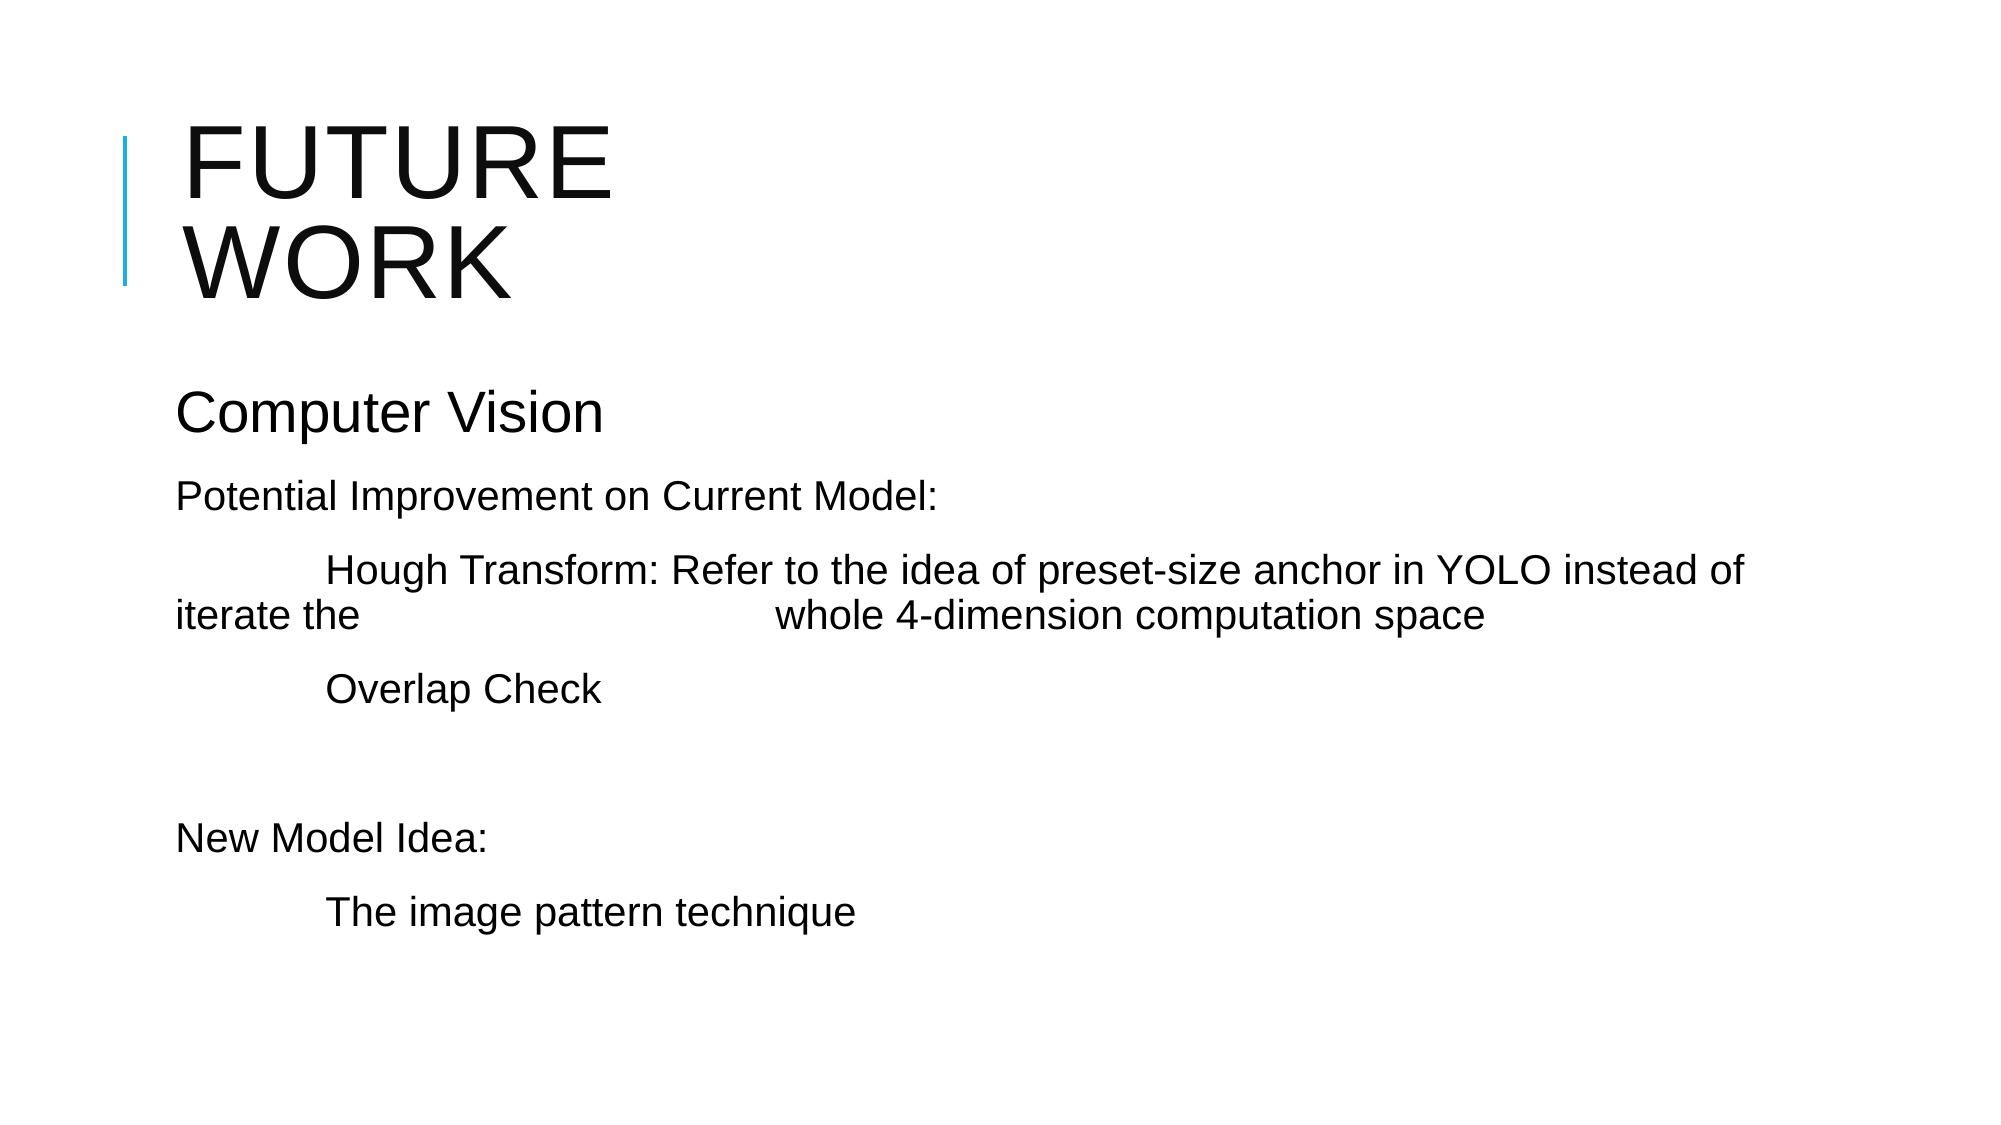

# Future Work
Computer Vision
Potential Improvement on Current Model:
	Hough Transform: Refer to the idea of preset-size anchor in YOLO instead of iterate the 			whole 4-dimension computation space
	Overlap Check

New Model Idea:
	The image pattern technique